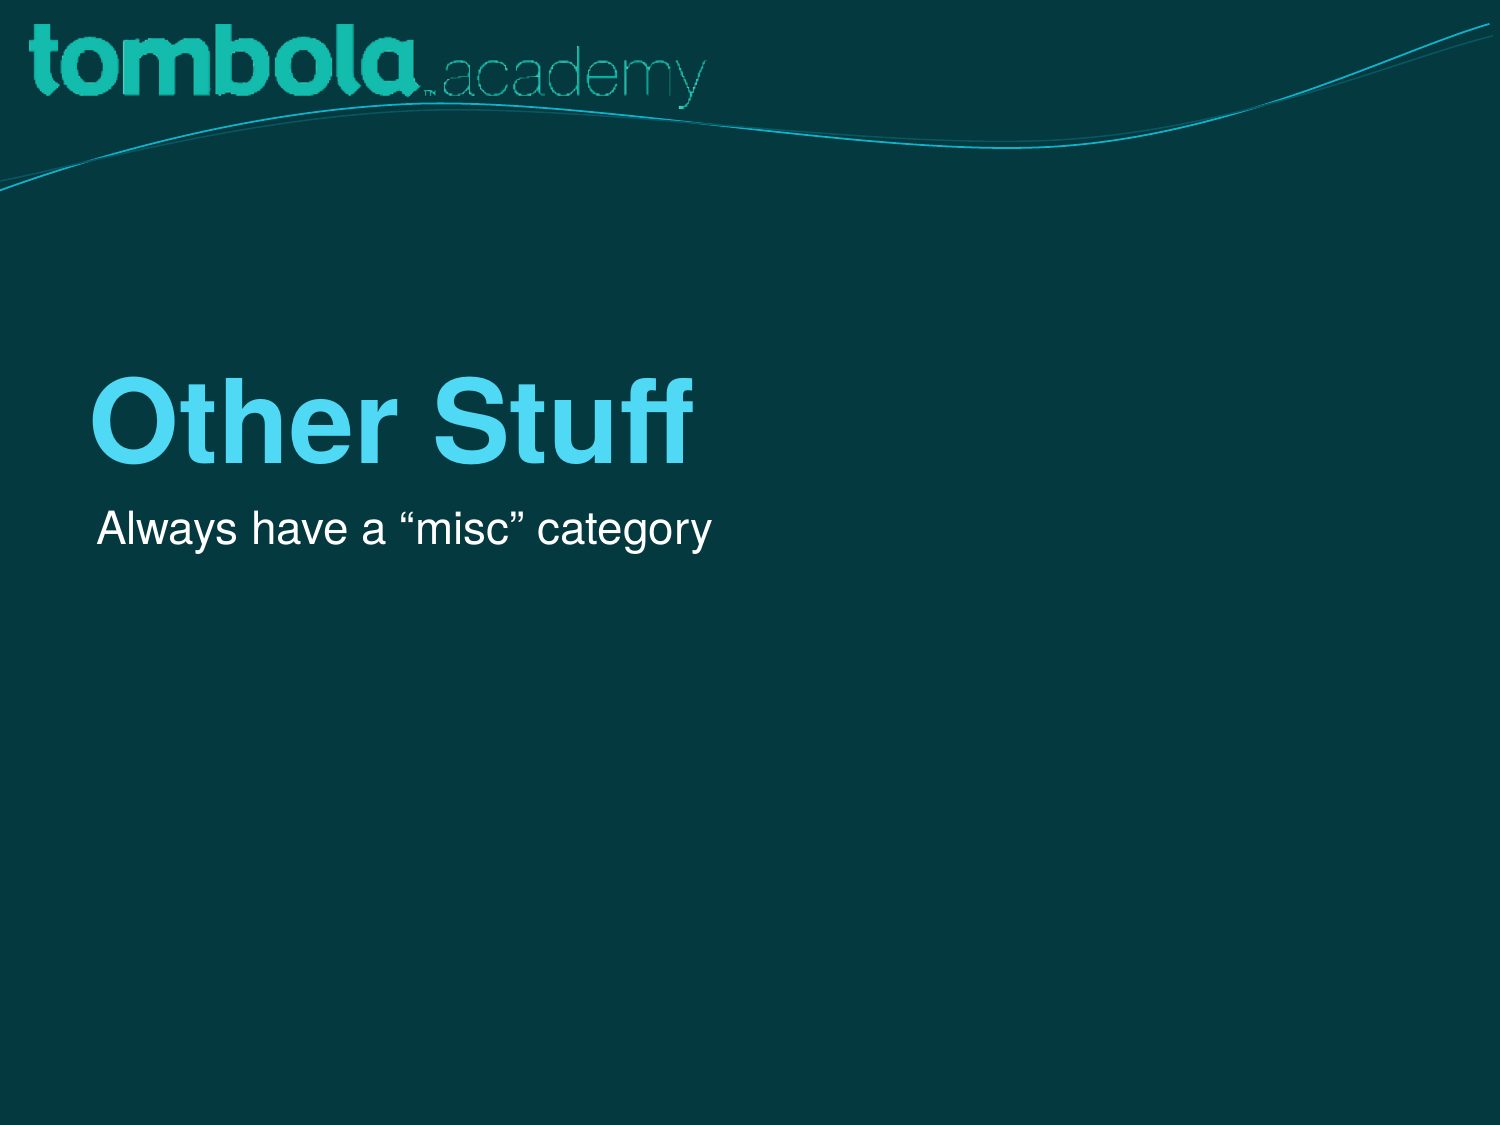

# Other Stuff
Always have a “misc” category